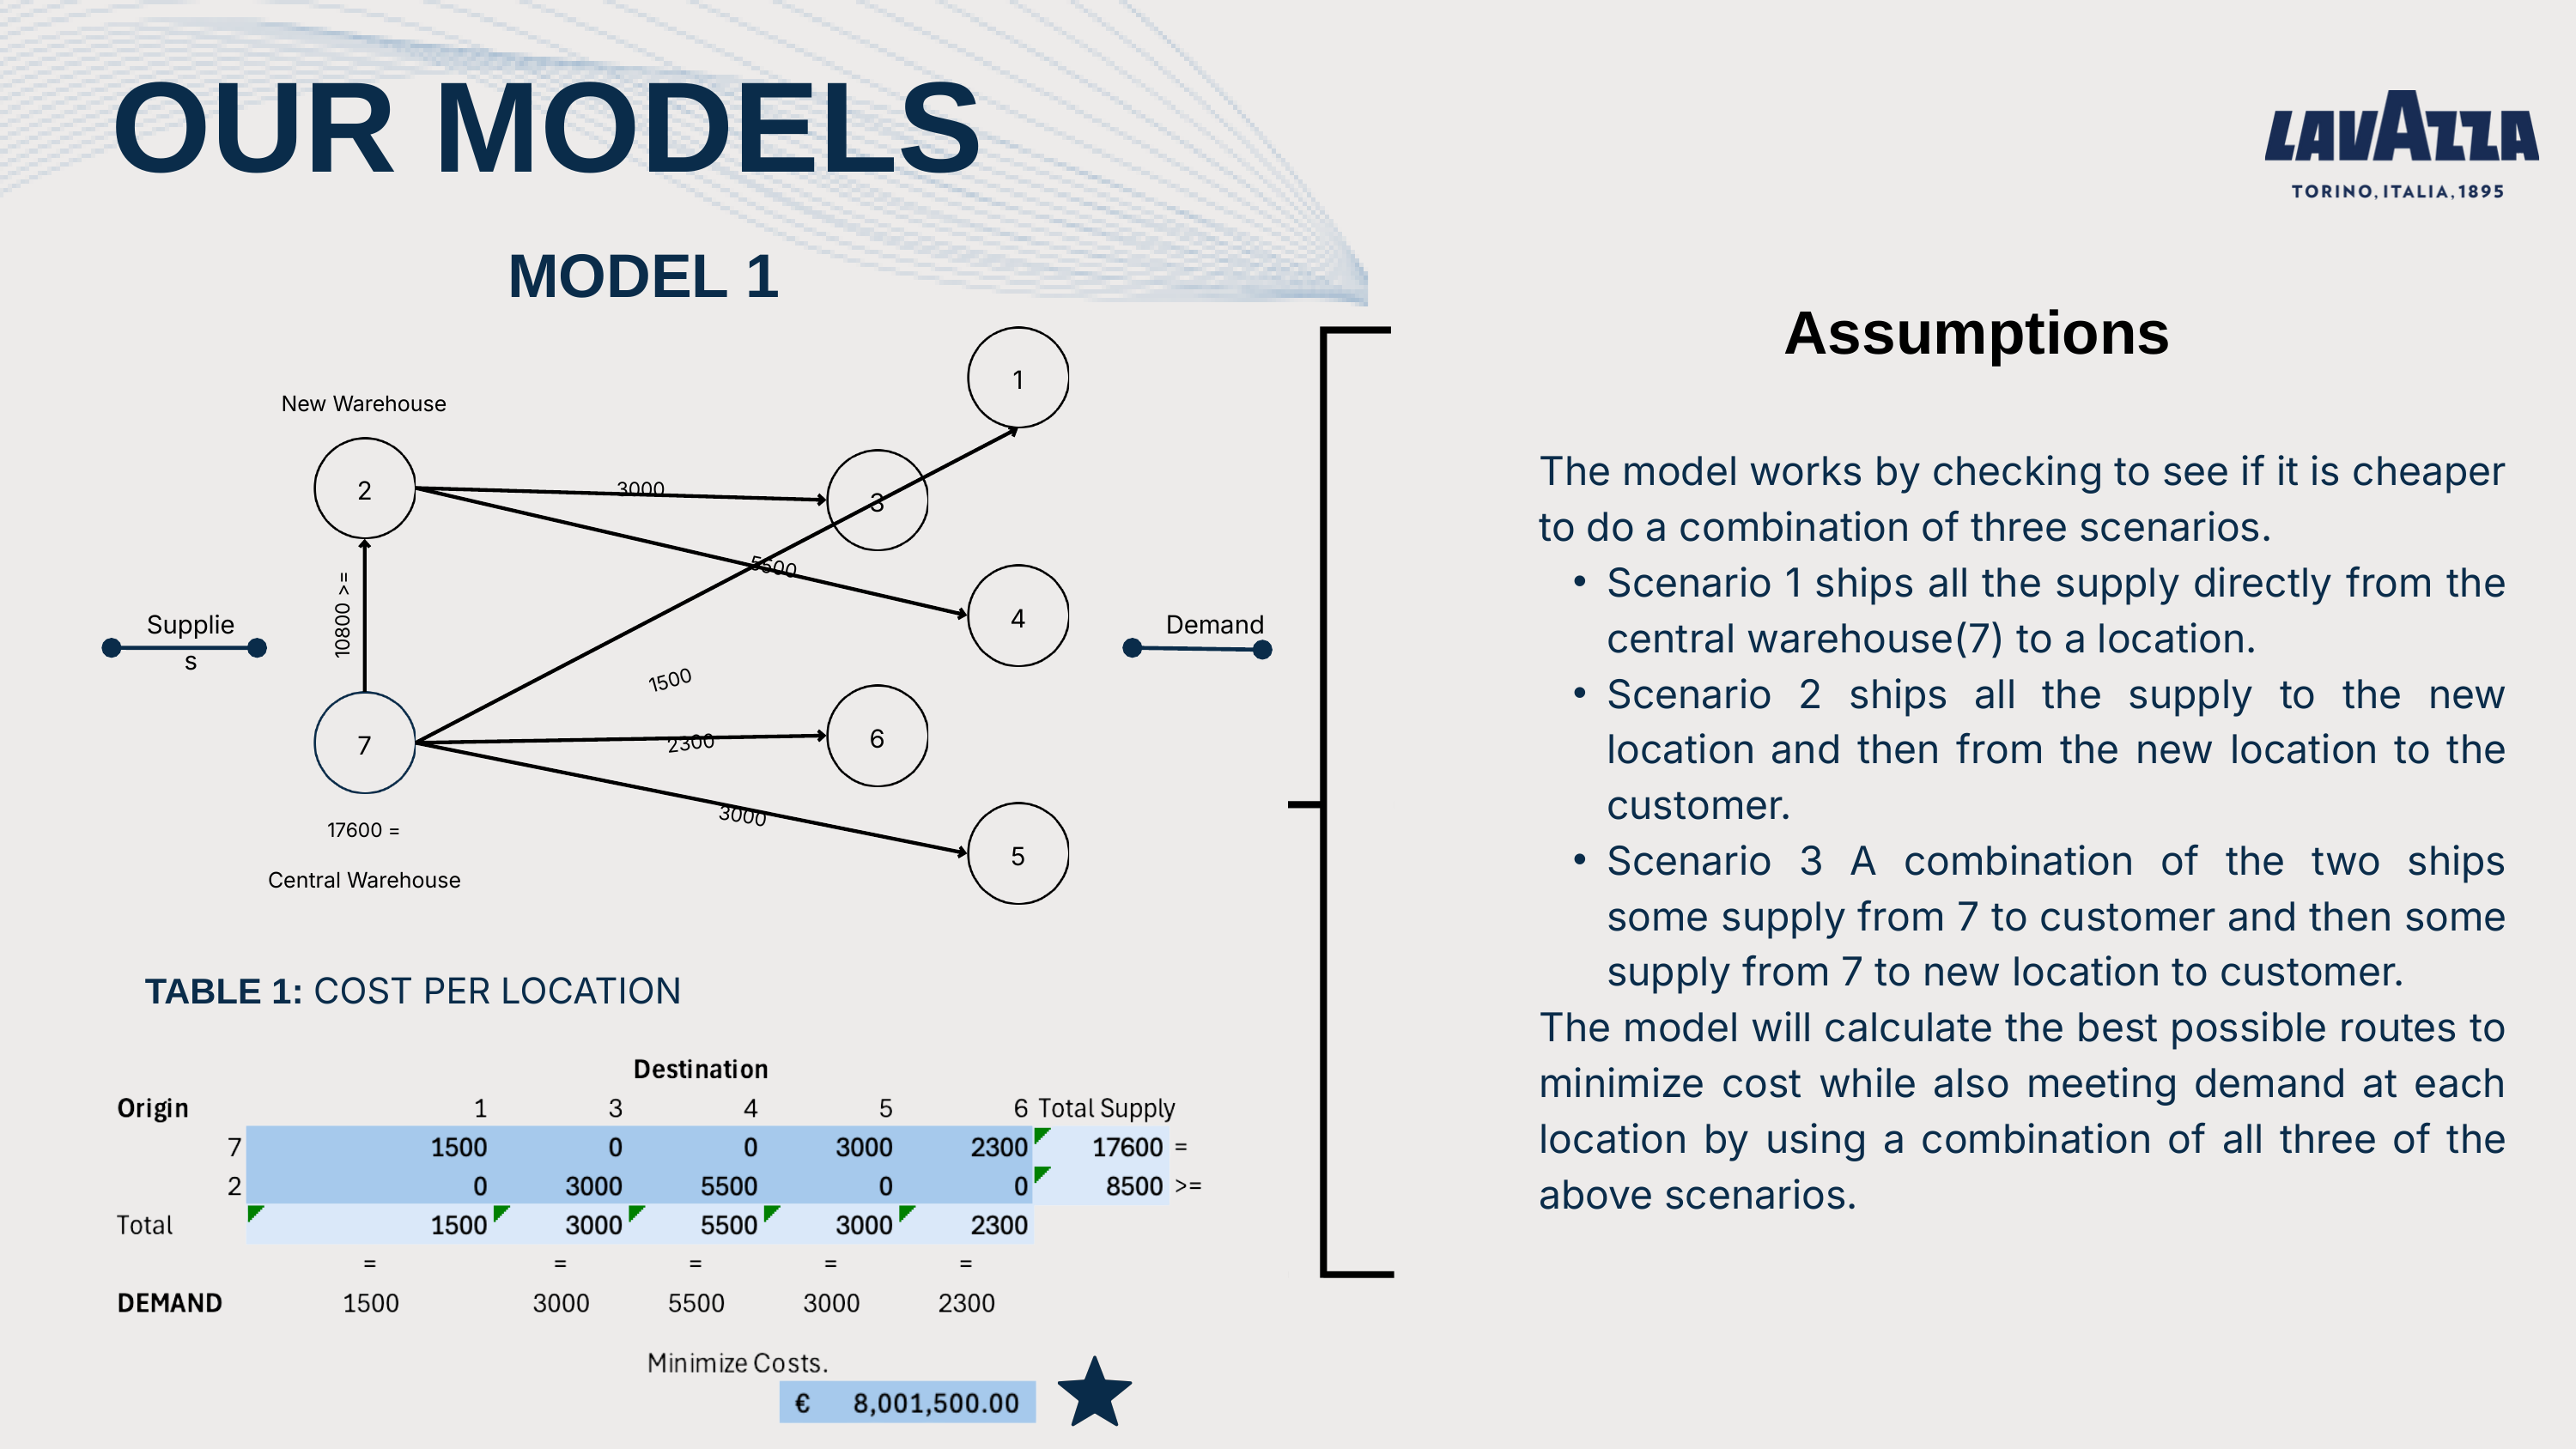

OUR MODELS

MODEL 1
Assumptions

1
New Warehouse

2
3000
3

5500

4
10800 >=
Supplies
Demand
1500

6
7
2300

3000

17600 =
5
Central Warehouse

The model works by checking to see if it is cheaper to do a combination of three scenarios.
Scenario 1 ships all the supply directly from the central warehouse(7) to a location.
Scenario 2 ships all the supply to the new location and then from the new location to the customer.
Scenario 3 A combination of the two ships some supply from 7 to customer and then some supply from 7 to new location to customer.
The model will calculate the best possible routes to minimize cost while also meeting demand at each location by using a combination of all three of the above scenarios.

TABLE 1: COST PER LOCATION